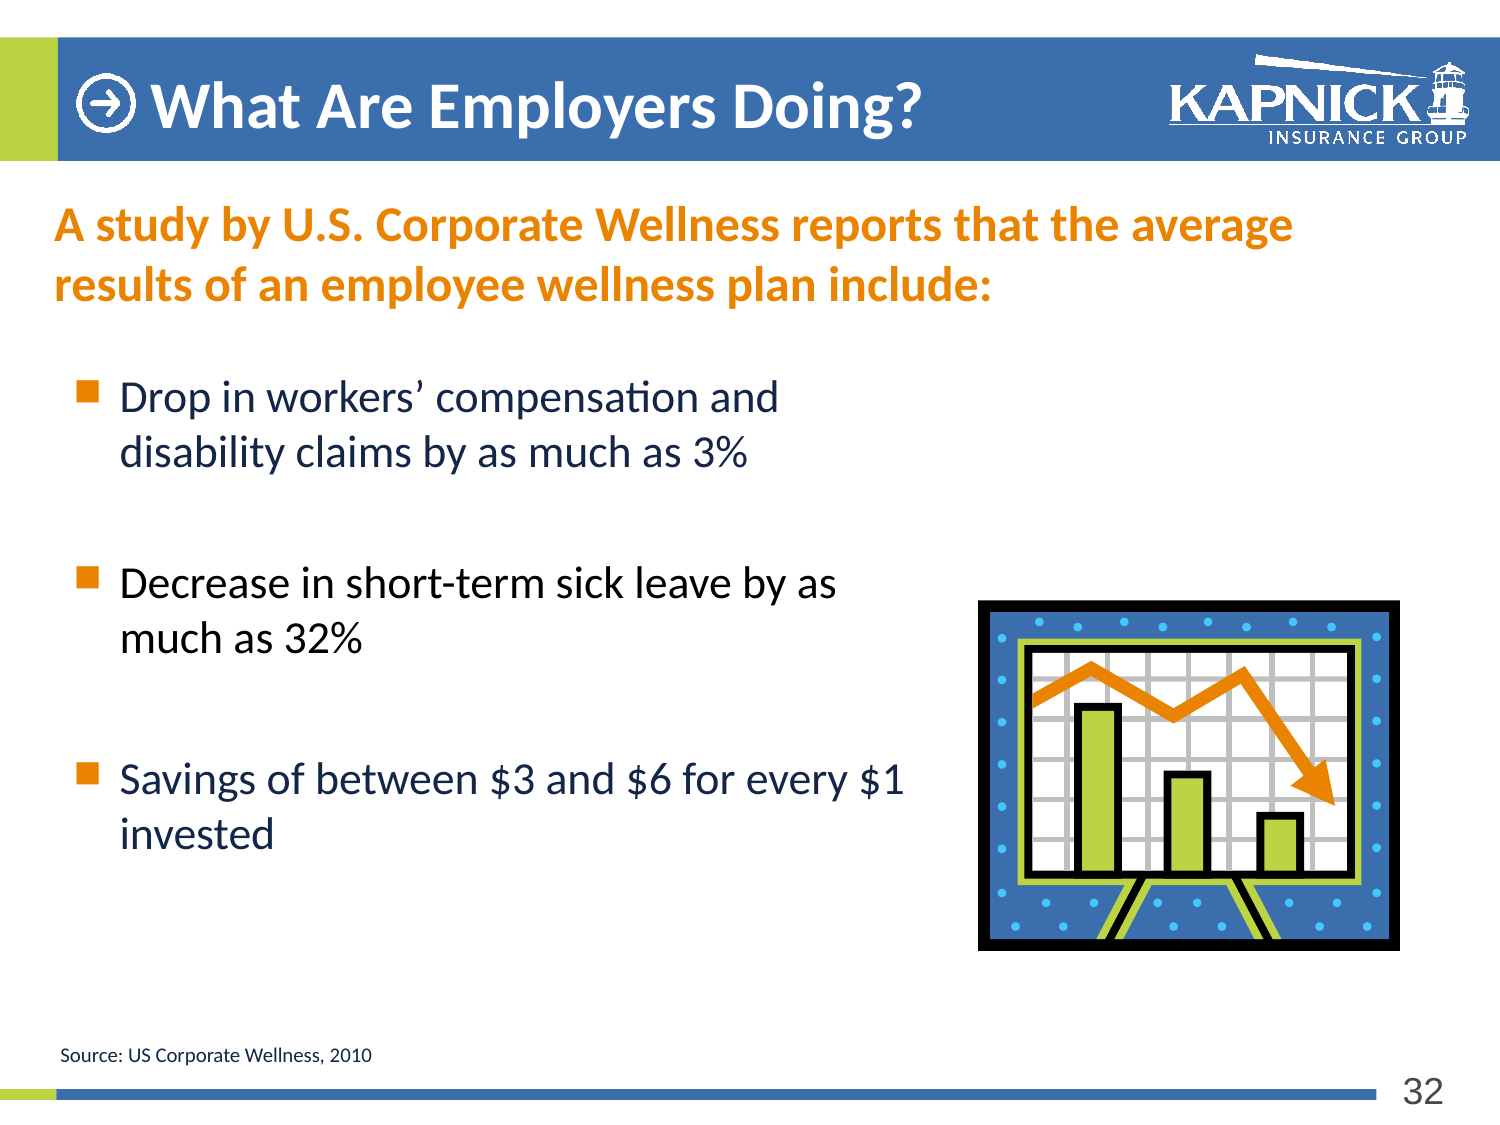

# What Are Employers Doing?
A study by U.S. Corporate Wellness reports that the average results of an employee wellness plan include:
Drop in workers’ compensation and disability claims by as much as 3%

Decrease in short-term sick leave by as much as 32%

Savings of between $3 and $6 for every $1 invested

Source: US Corporate Wellness, 2010